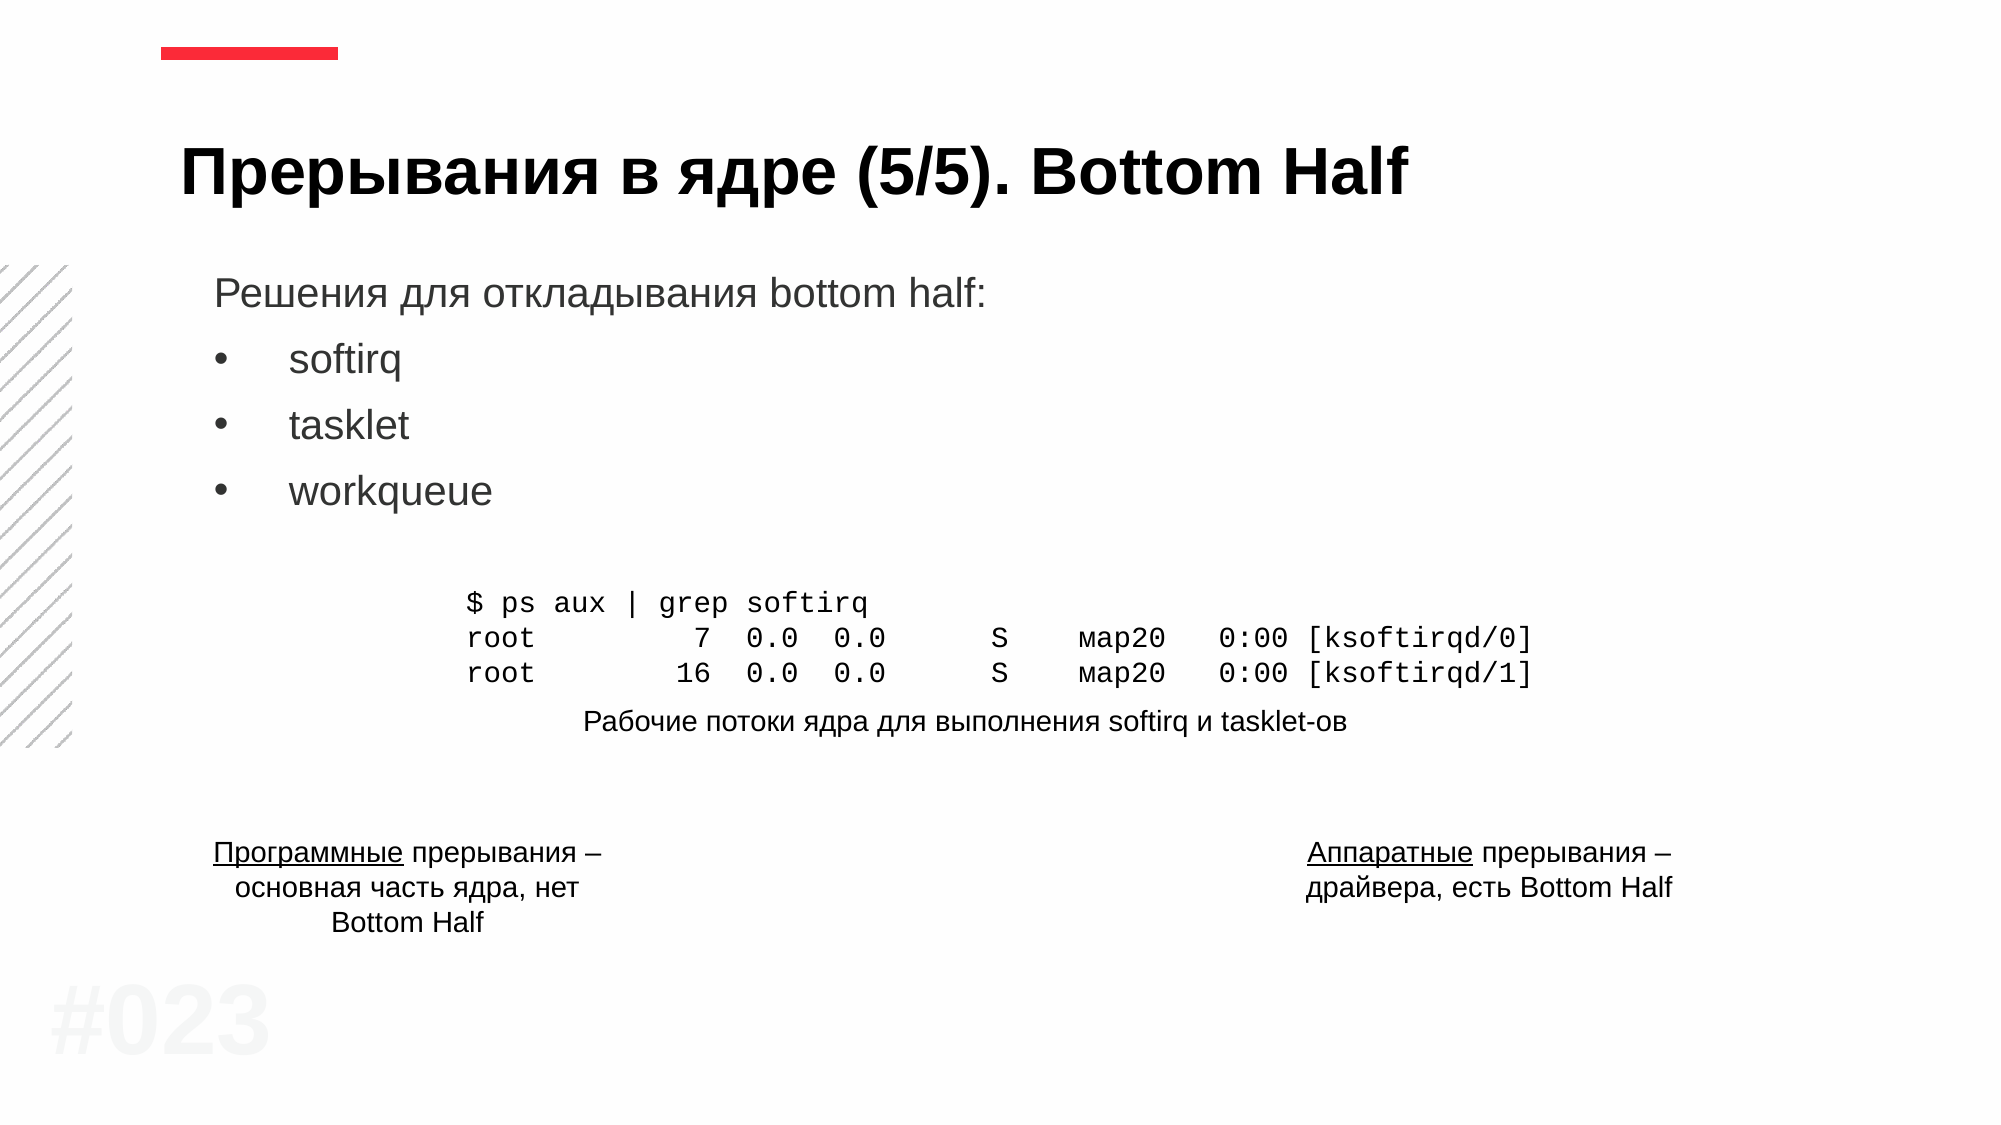

Прерывания в ядре (5/5). Bottom Half
Решения для откладывания bottom half:
softirq
tasklet
workqueue

$ ps aux | grep softirq
root         7  0.0  0.0      S    мар20   0:00 [ksoftirqd/0]
root        16  0.0  0.0      S    мар20   0:00 [ksoftirqd/1]
Рабочие потоки ядра для выполнения softirq и tasklet-ов
Программные прерывания –
основная часть ядра, нет
Bottom Half
Аппаратные прерывания –
драйвера, есть Bottom Half
#023